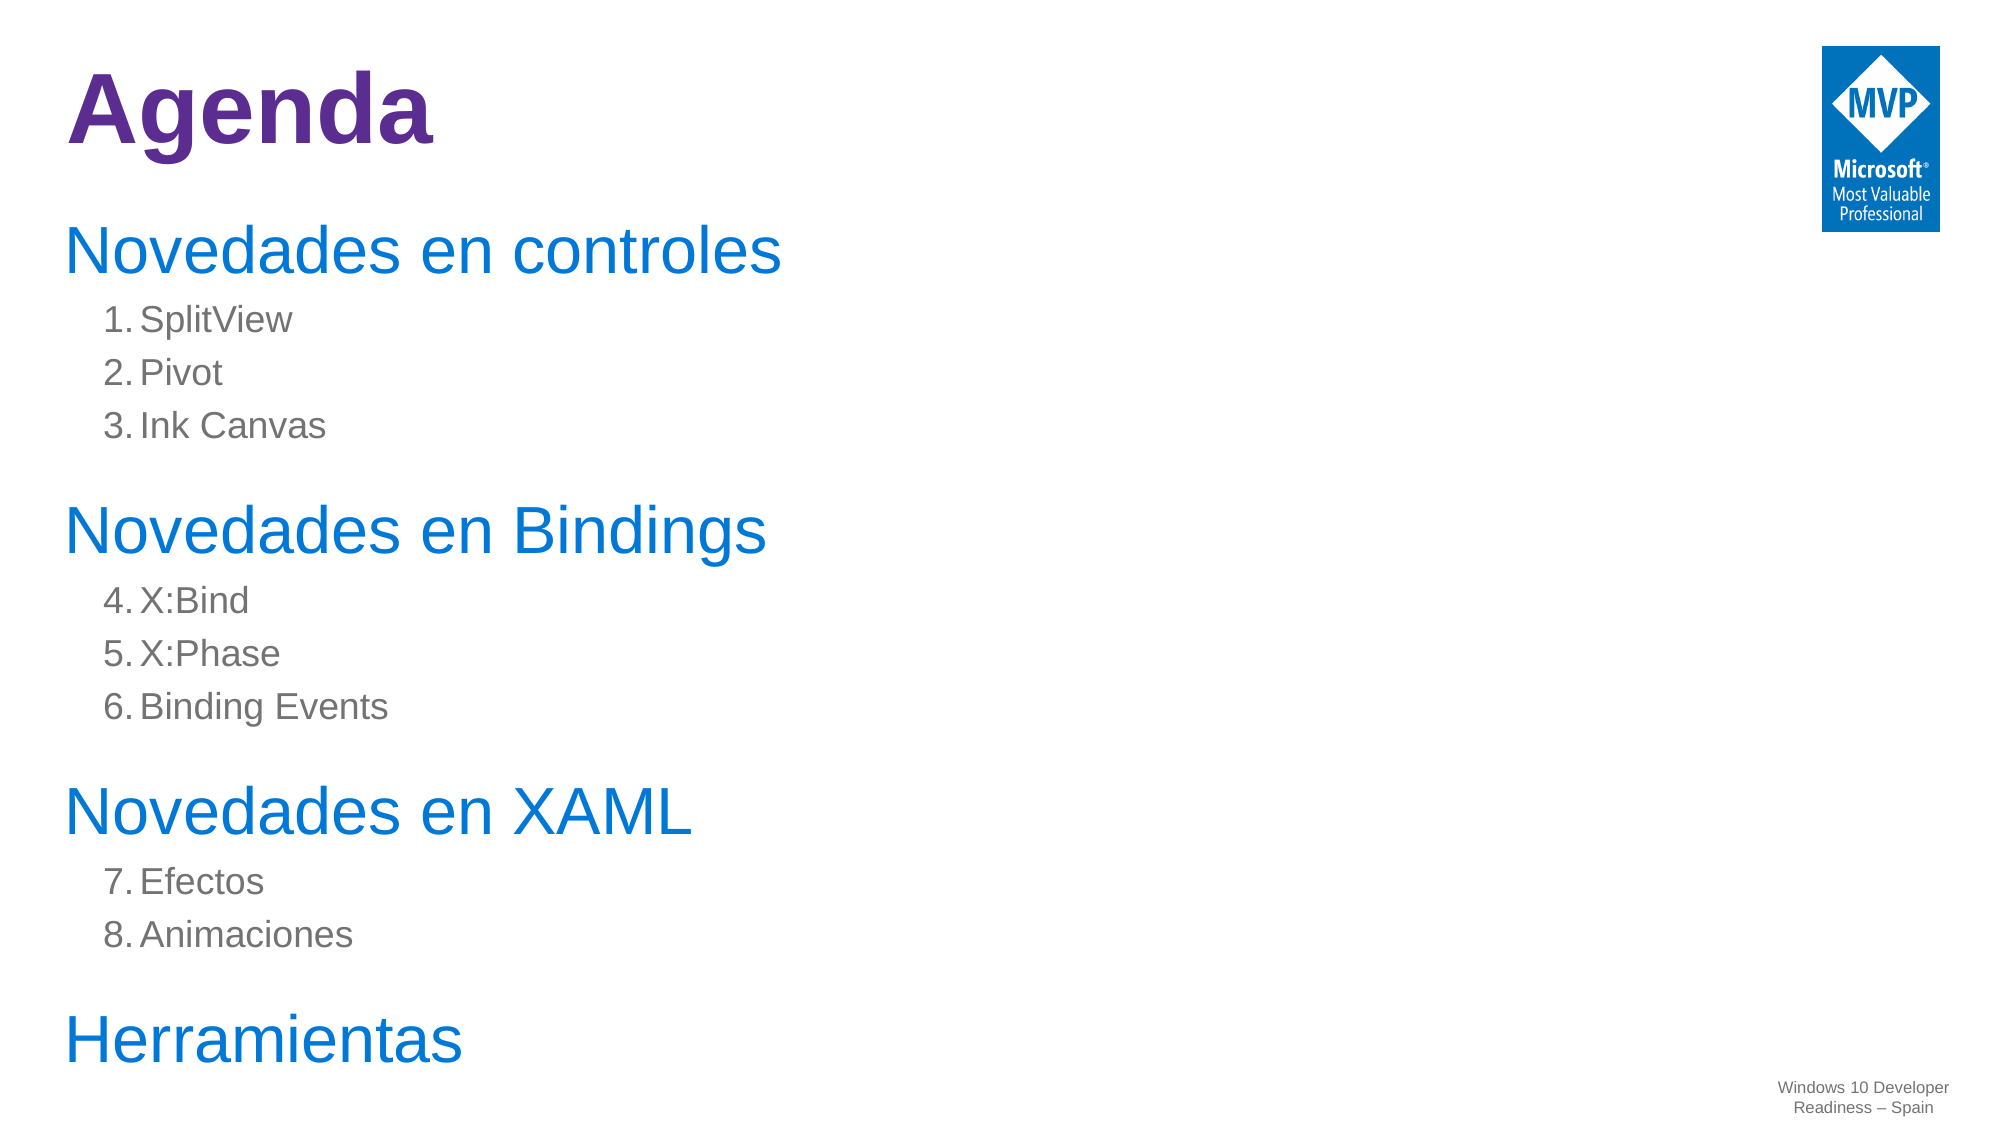

Novedades en controles
SplitView
Pivot
Ink Canvas
Novedades en Bindings
X:Bind
X:Phase
Binding Events
Novedades en XAML
Efectos
Animaciones
Herramientas